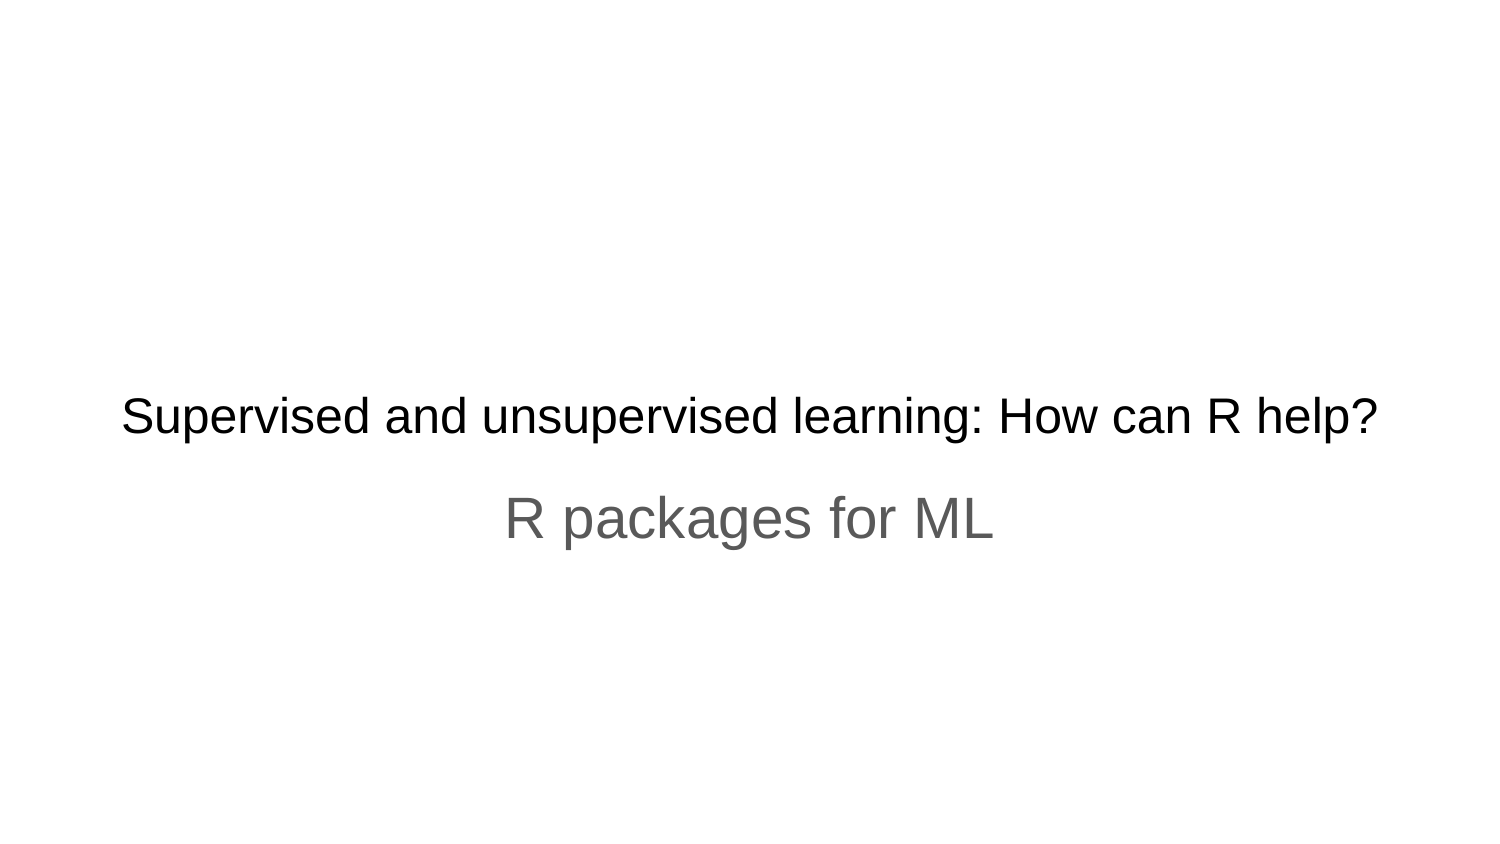

# Supervised and unsupervised learning: How can R help?
R packages for ML